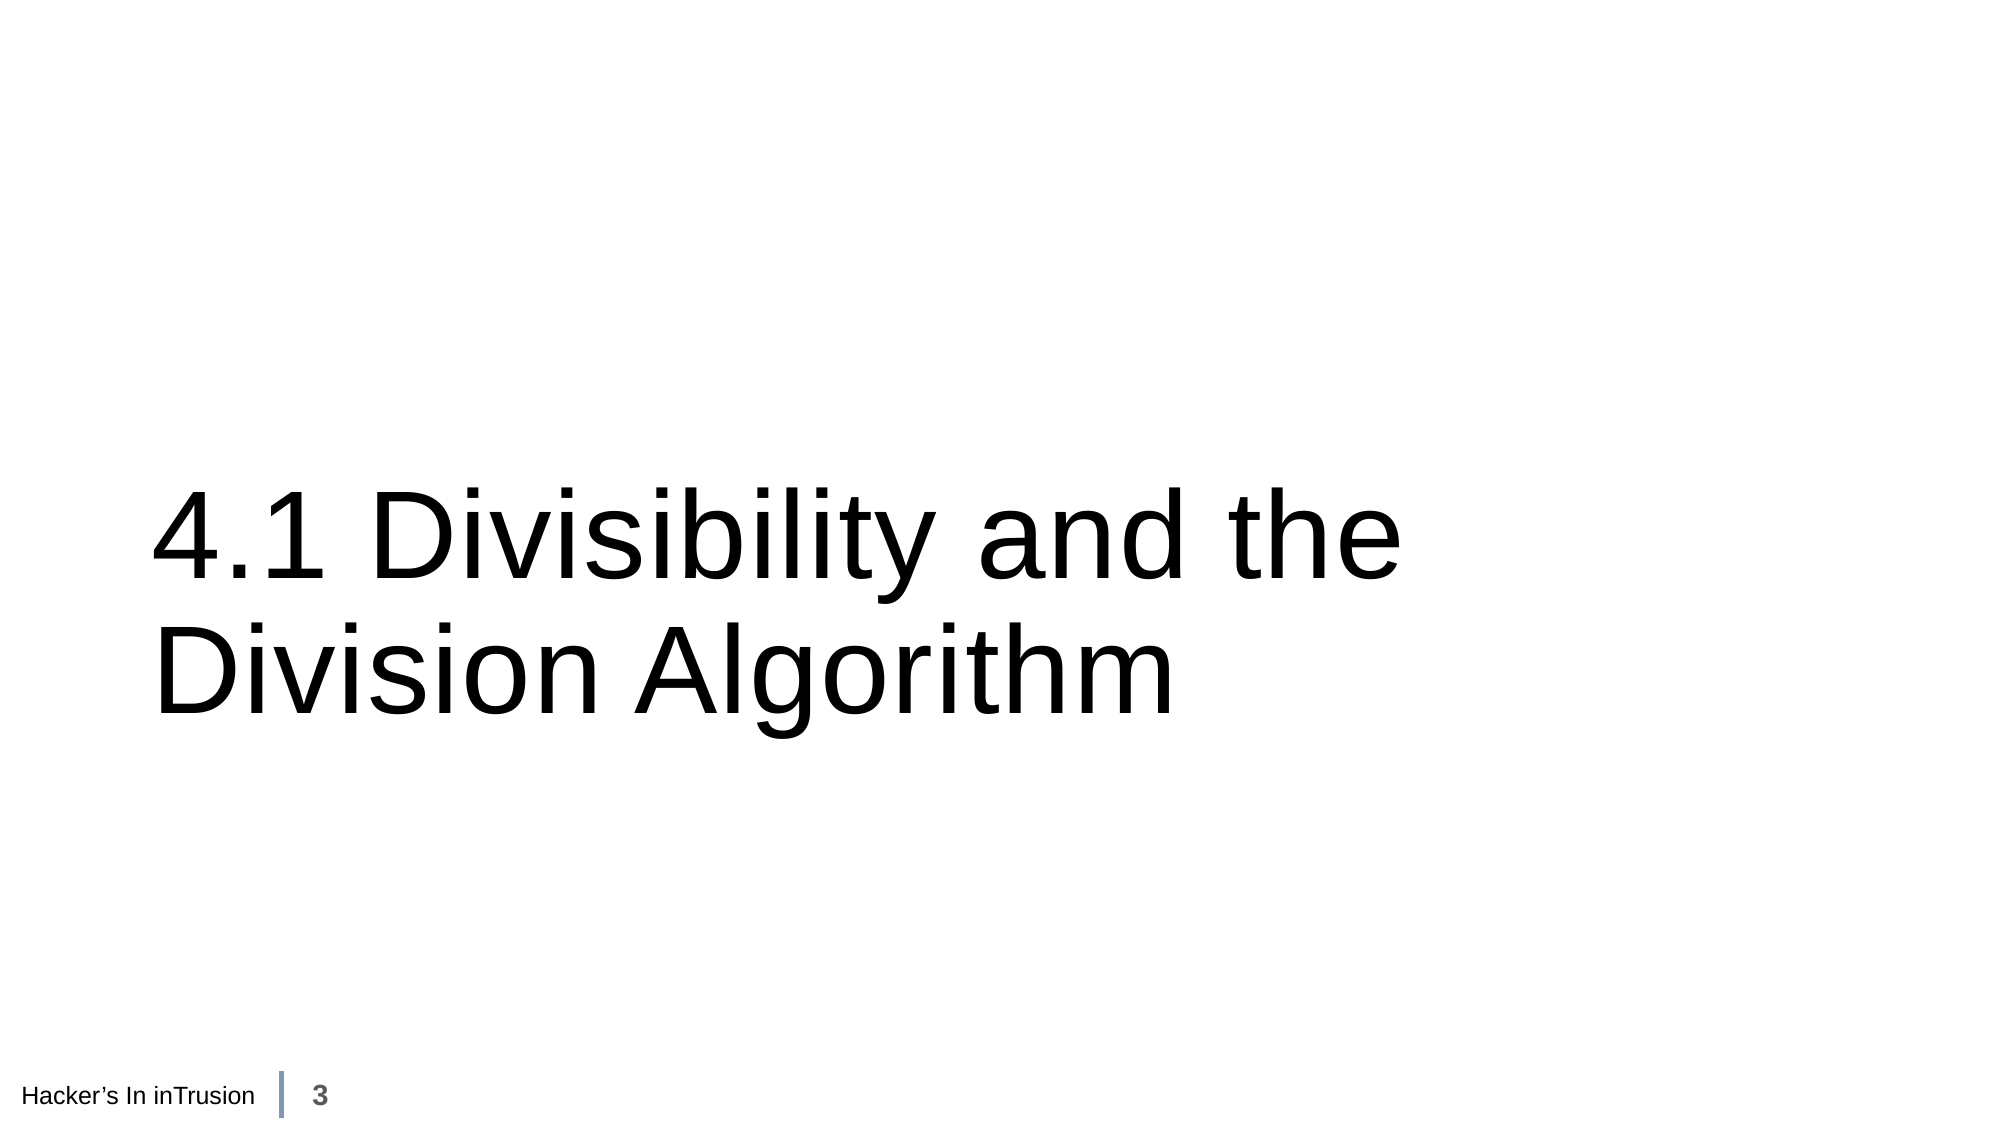

# 4.1 Divisibility and the Division Algorithm